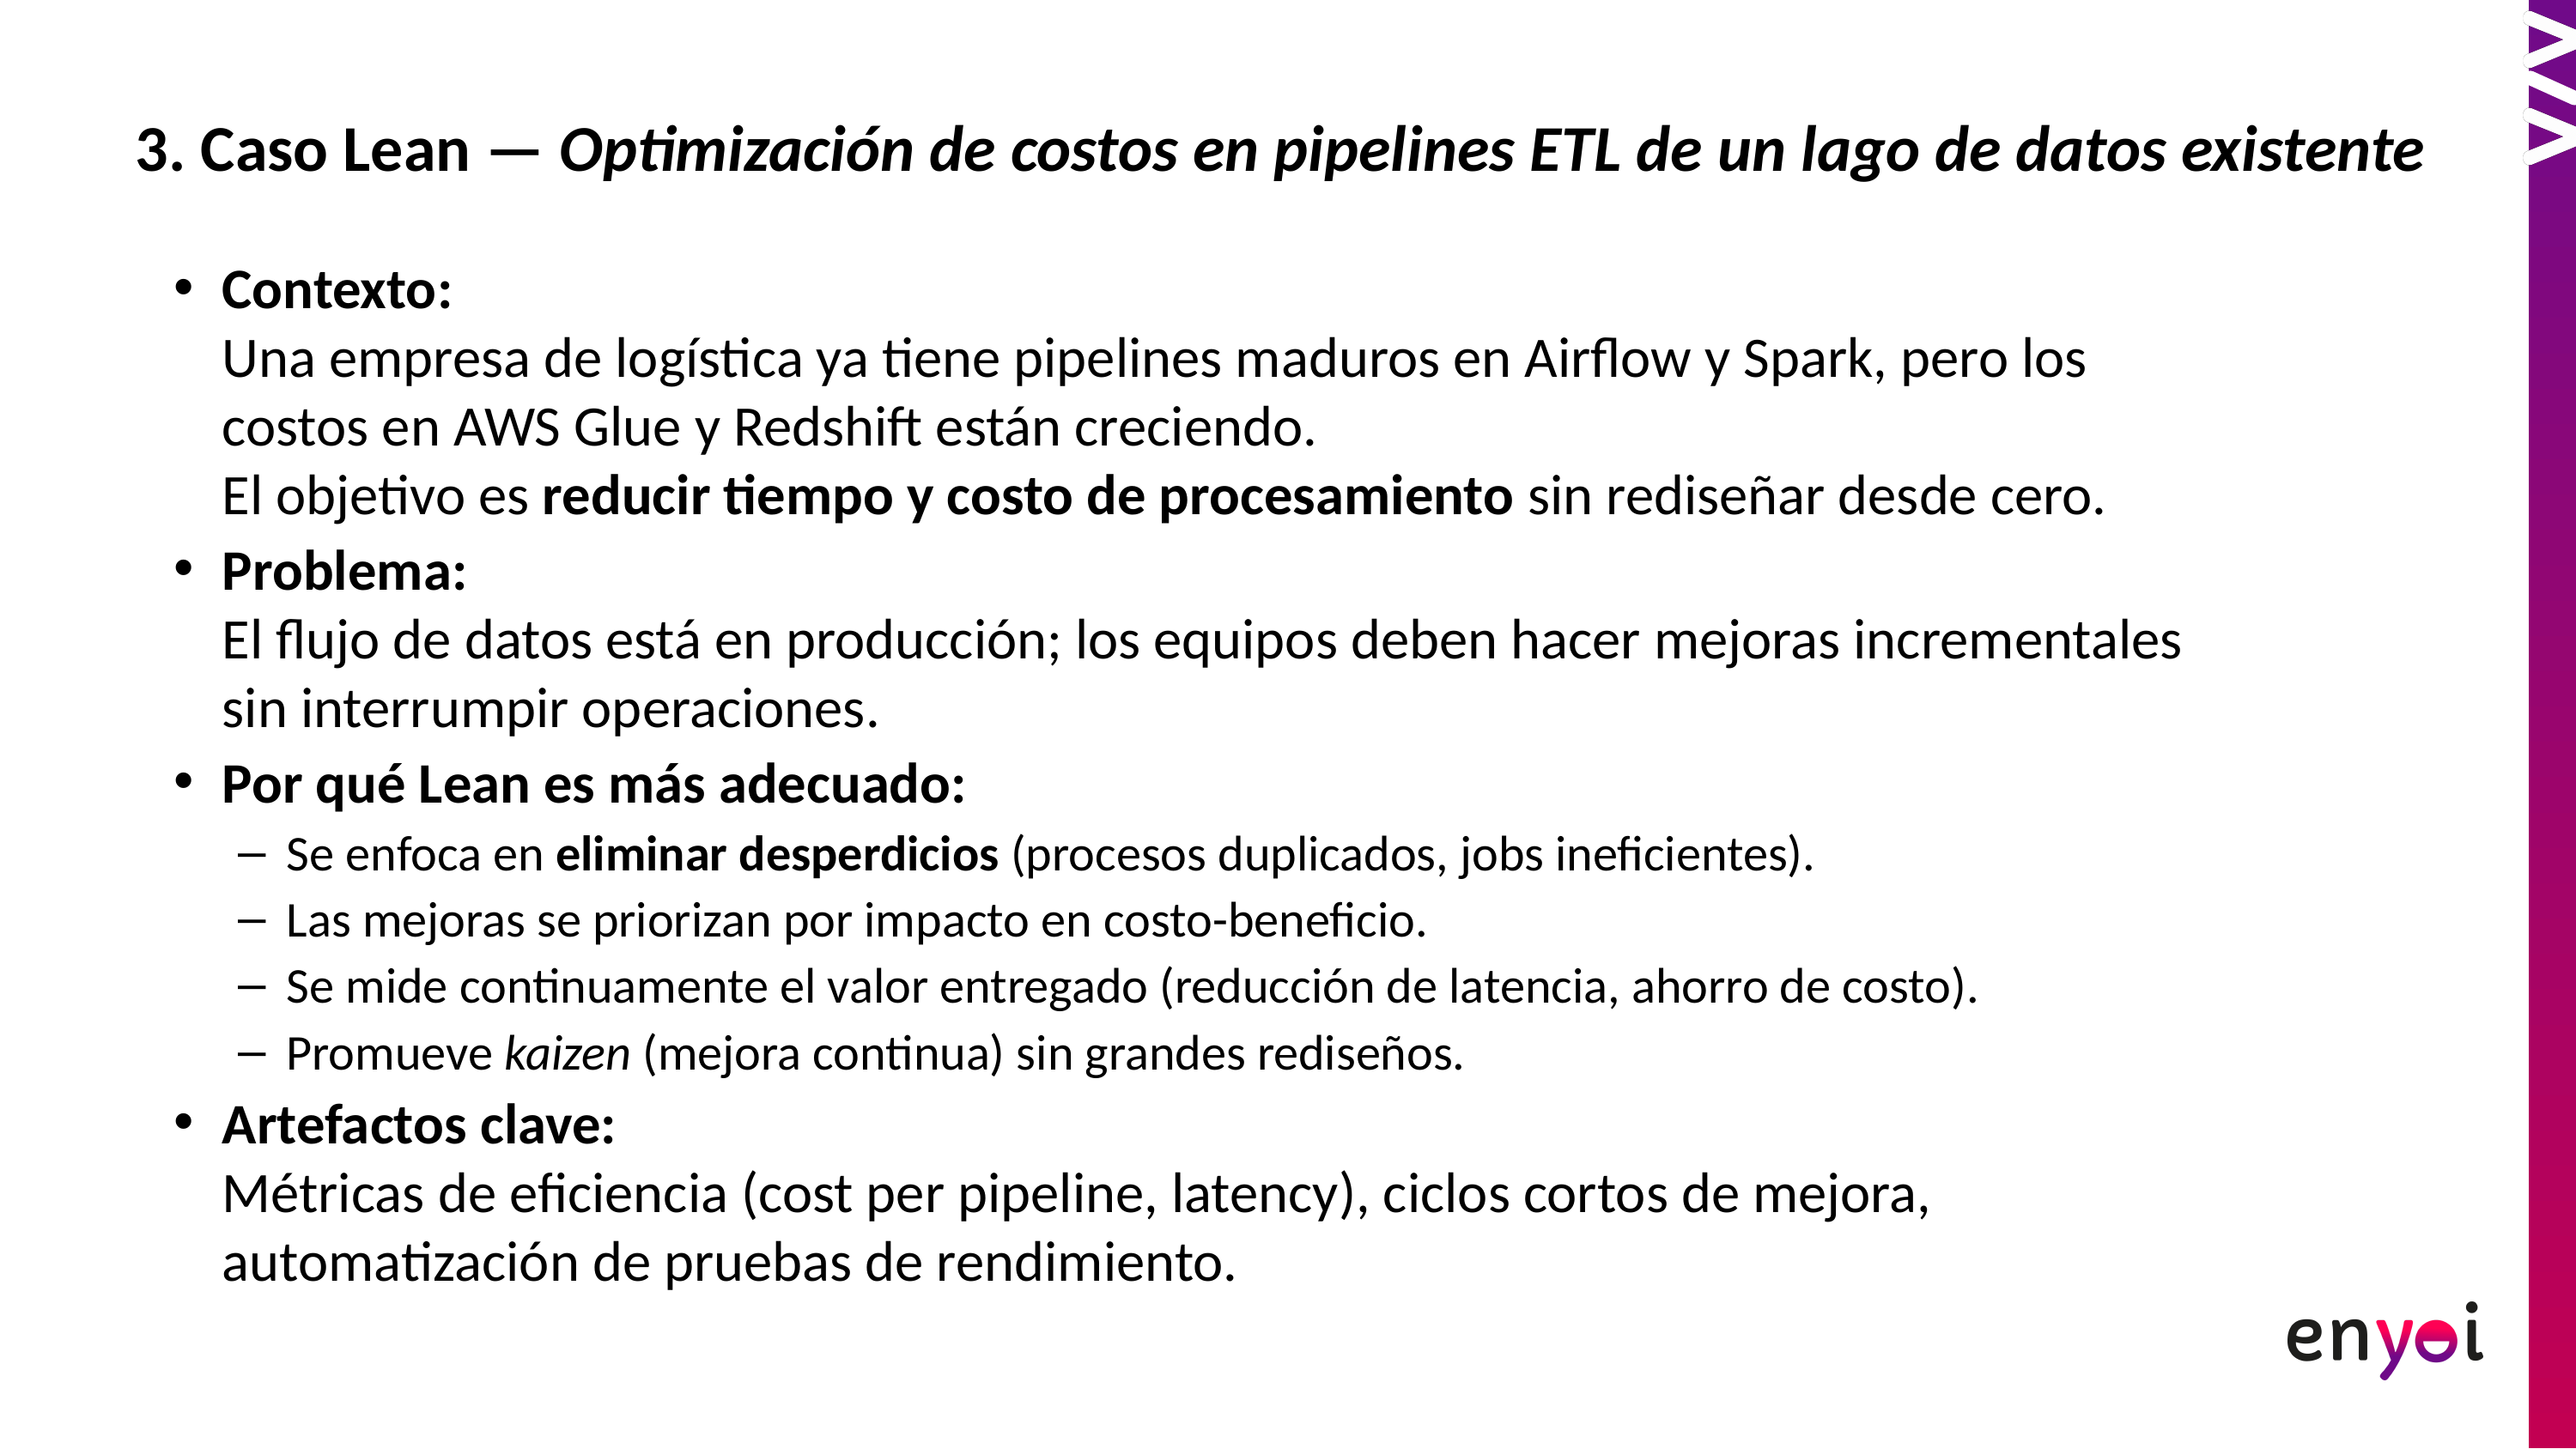

# 3. Caso Lean — Optimización de costos en pipelines ETL de un lago de datos existente
Contexto:
Una empresa de logística ya tiene pipelines maduros en Airflow y Spark, pero los costos en AWS Glue y Redshift están creciendo.
El objetivo es reducir tiempo y costo de procesamiento sin rediseñar desde cero.
Problema:
El flujo de datos está en producción; los equipos deben hacer mejoras incrementales sin interrumpir operaciones.
Por qué Lean es más adecuado:
Se enfoca en eliminar desperdicios (procesos duplicados, jobs ineficientes).
Las mejoras se priorizan por impacto en costo-beneficio.
Se mide continuamente el valor entregado (reducción de latencia, ahorro de costo).
Promueve kaizen (mejora continua) sin grandes rediseños.
Artefactos clave:
Métricas de eficiencia (cost per pipeline, latency), ciclos cortos de mejora, automatización de pruebas de rendimiento.